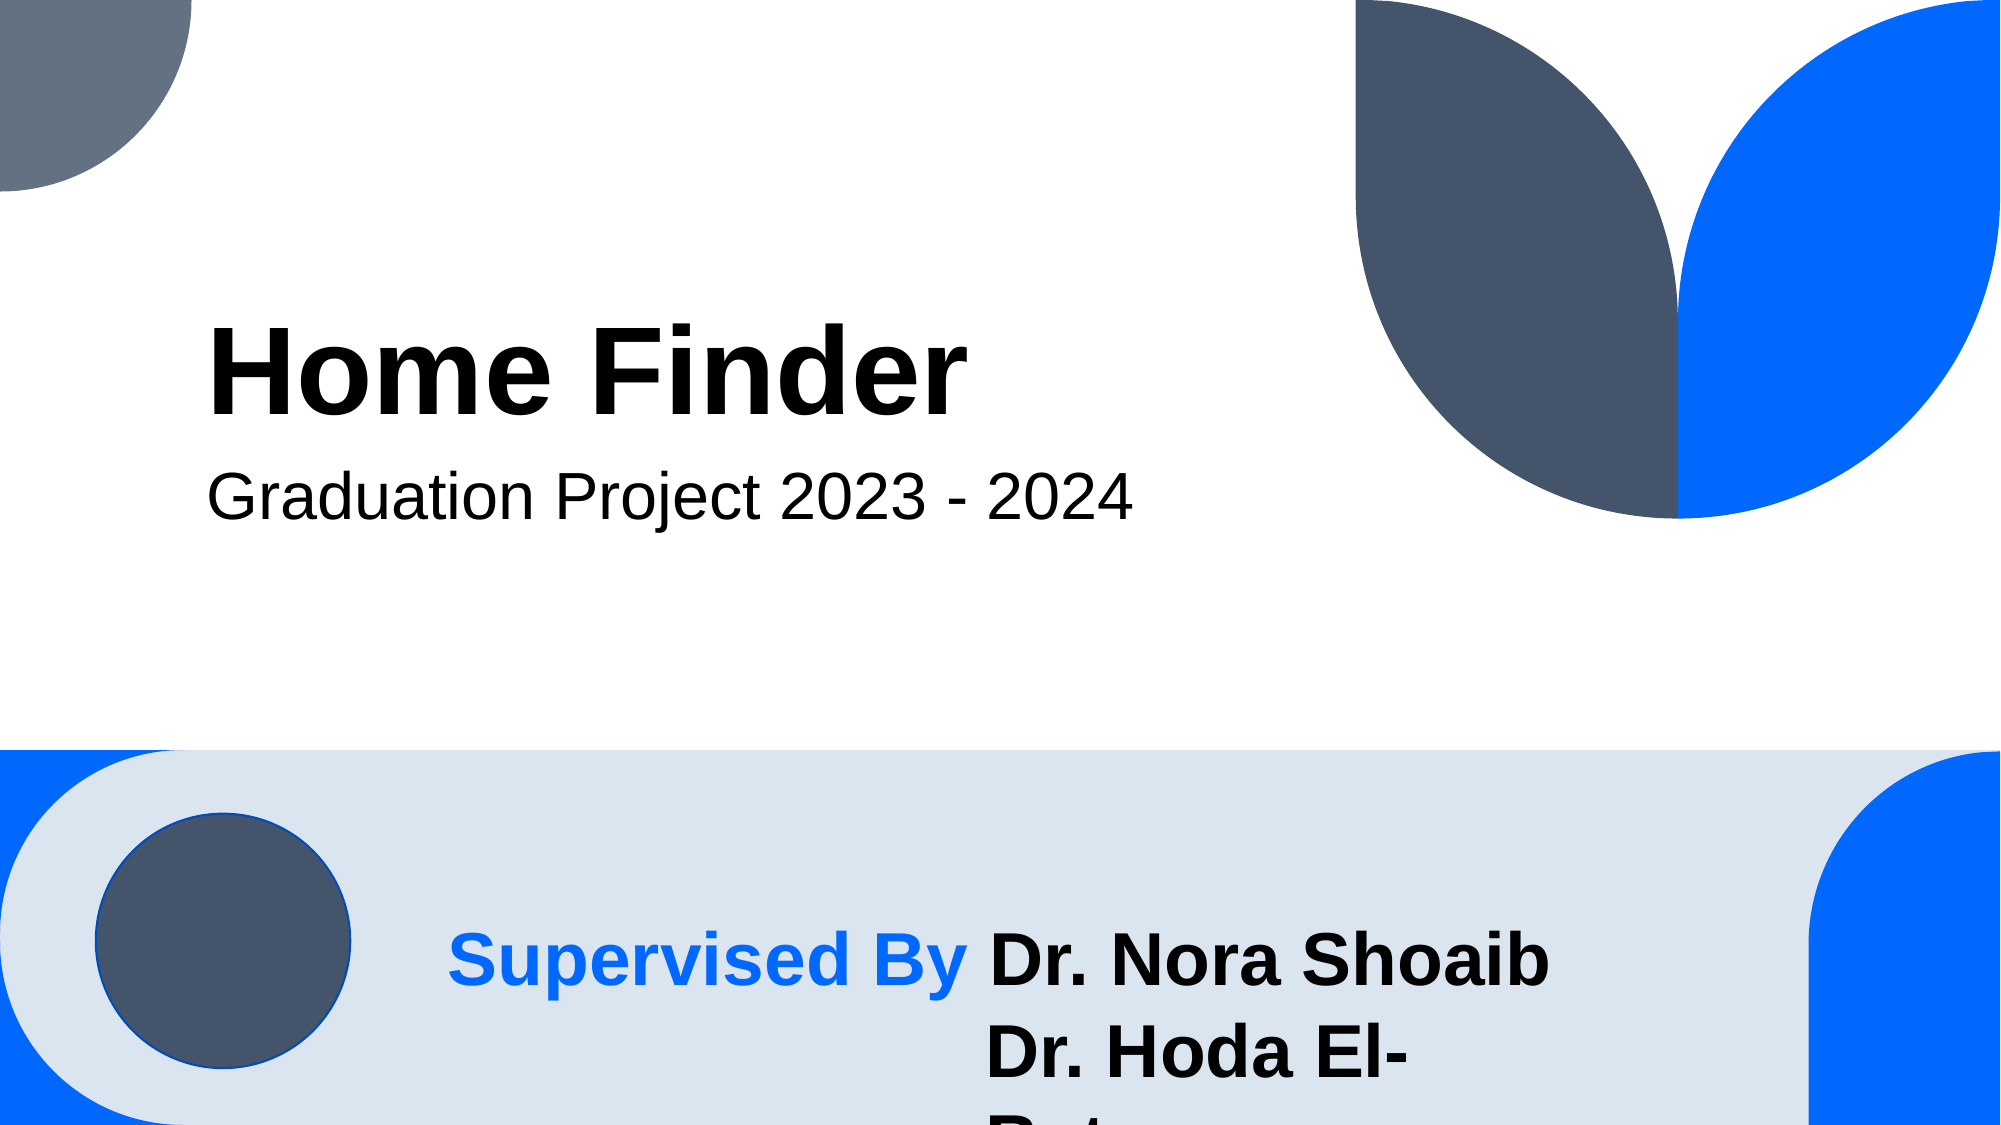

# Home Finder
Graduation Project 2023 - 2024
Supervised By Dr. Nora Shoaib
Dr. Hoda El-Batrawy